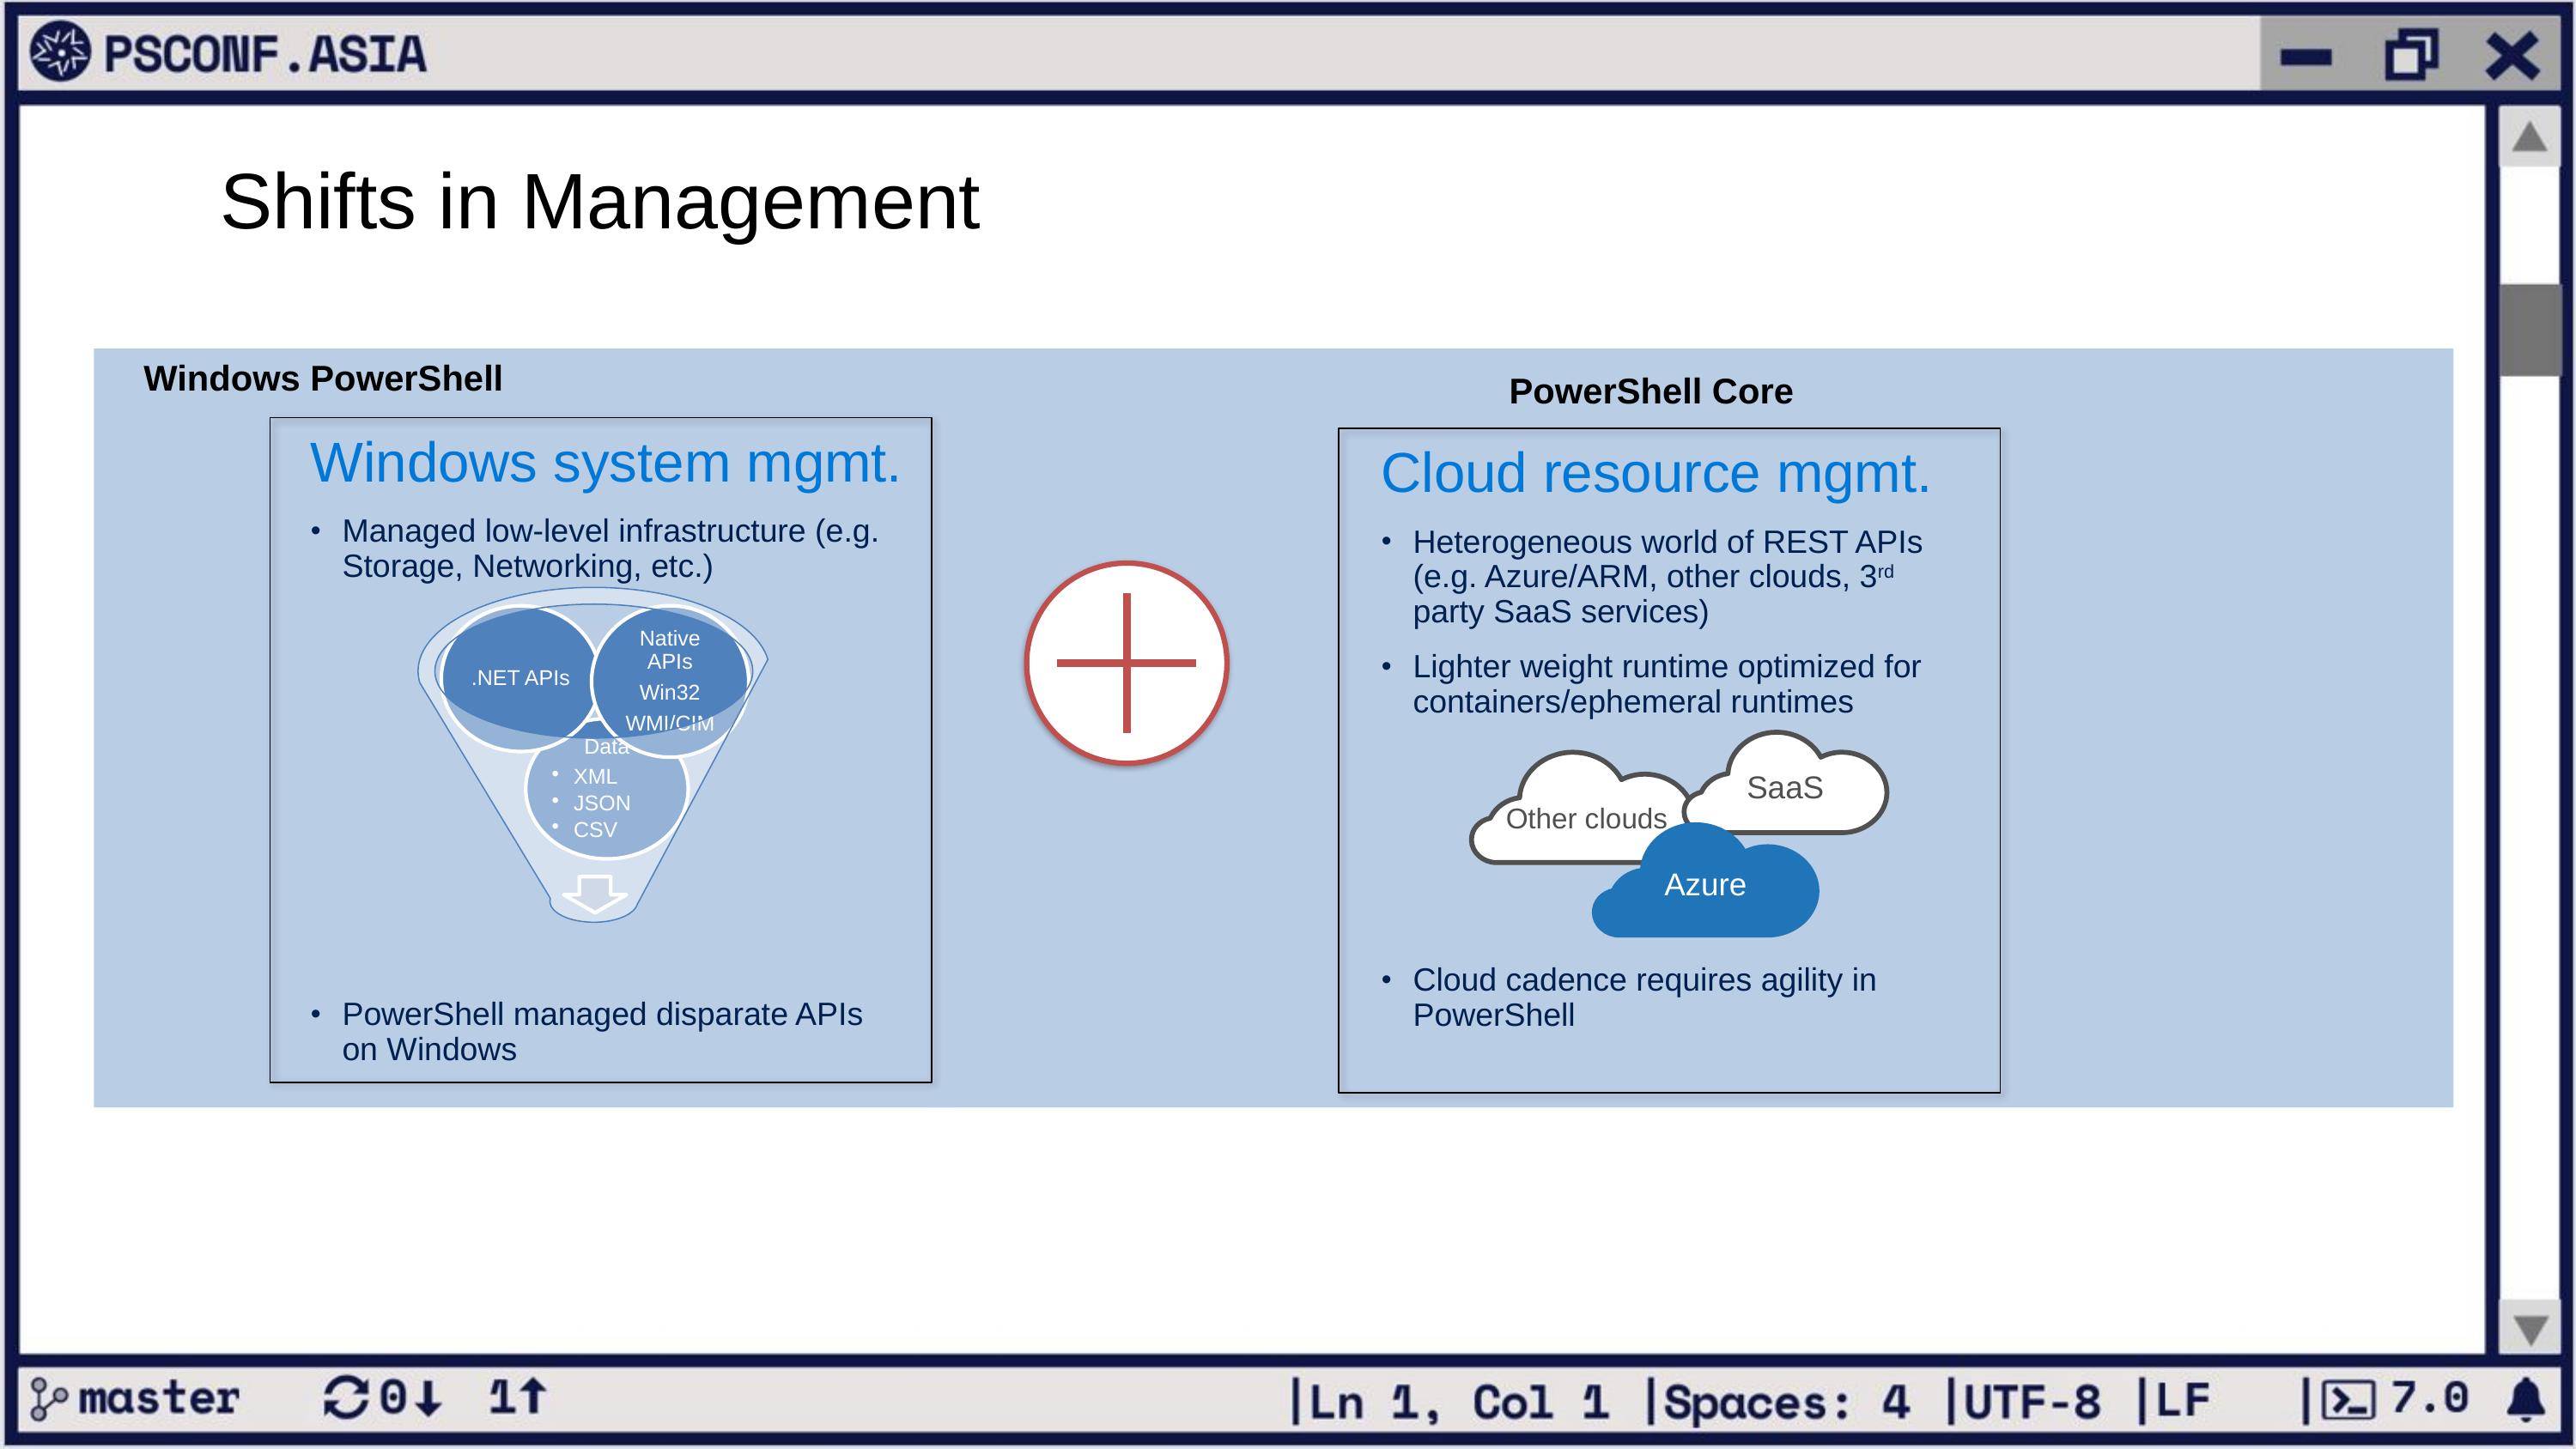

Shifts in Management
Windows PowerShell
PowerShell Core
Windows system mgmt.
Managed low-level infrastructure (e.g. Storage, Networking, etc.)

PowerShell managed disparate APIs on Windows

Data
 XML
 JSON
 CSV
.NET APIs
Native APIs
Win32
WMI/CIM
Cloud resource mgmt.
Heterogeneous world of REST APIs (e.g. Azure/ARM, other clouds, 3rd party SaaS services)
Lighter weight runtime optimized for containers/ephemeral runtimes

Cloud cadence requires agility in PowerShell
SaaS
 Other clouds
Azure